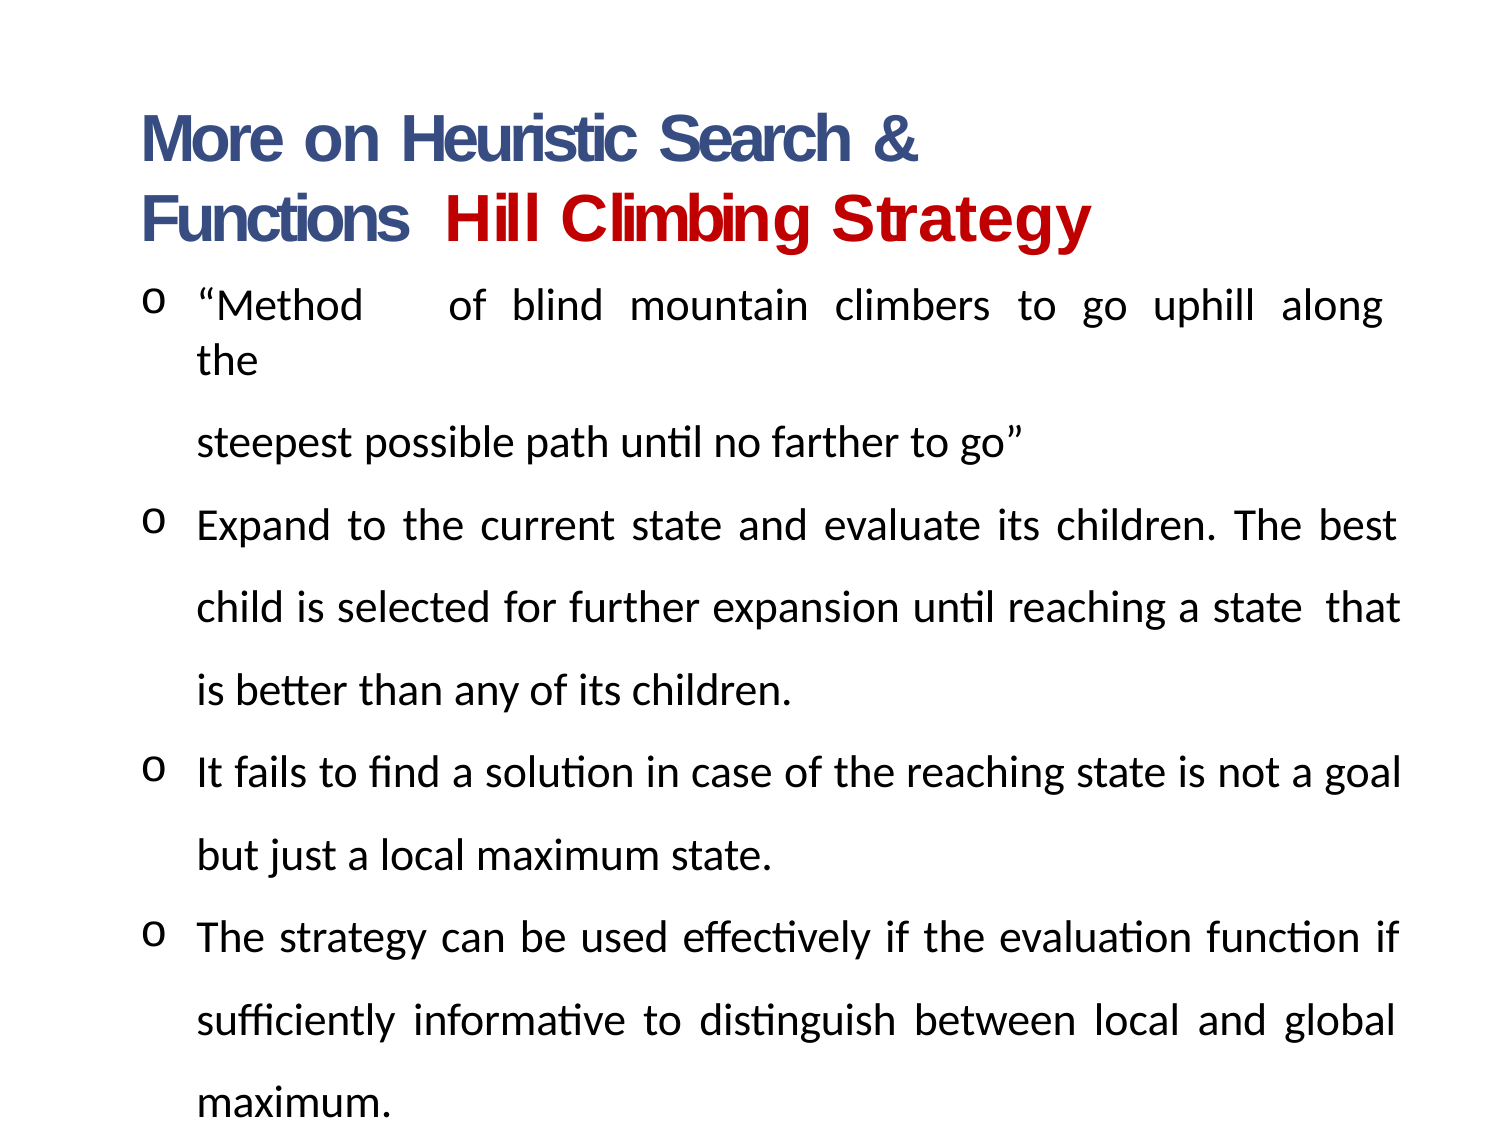

# More on Heuristic Search & Functions  Hill Climbing Strategy
“Method	of	blind	mountain	climbers	to	go	uphill	along	the
steepest possible path until no farther to go”
Expand to the current state and evaluate its children. The best  child is selected for further expansion until reaching a state that  is better than any of its children.
It fails to find a solution in case of the reaching state is not a goal  but just a local maximum state.
The strategy can be used effectively if the evaluation function if  sufficiently informative to distinguish between local and global  maximum.